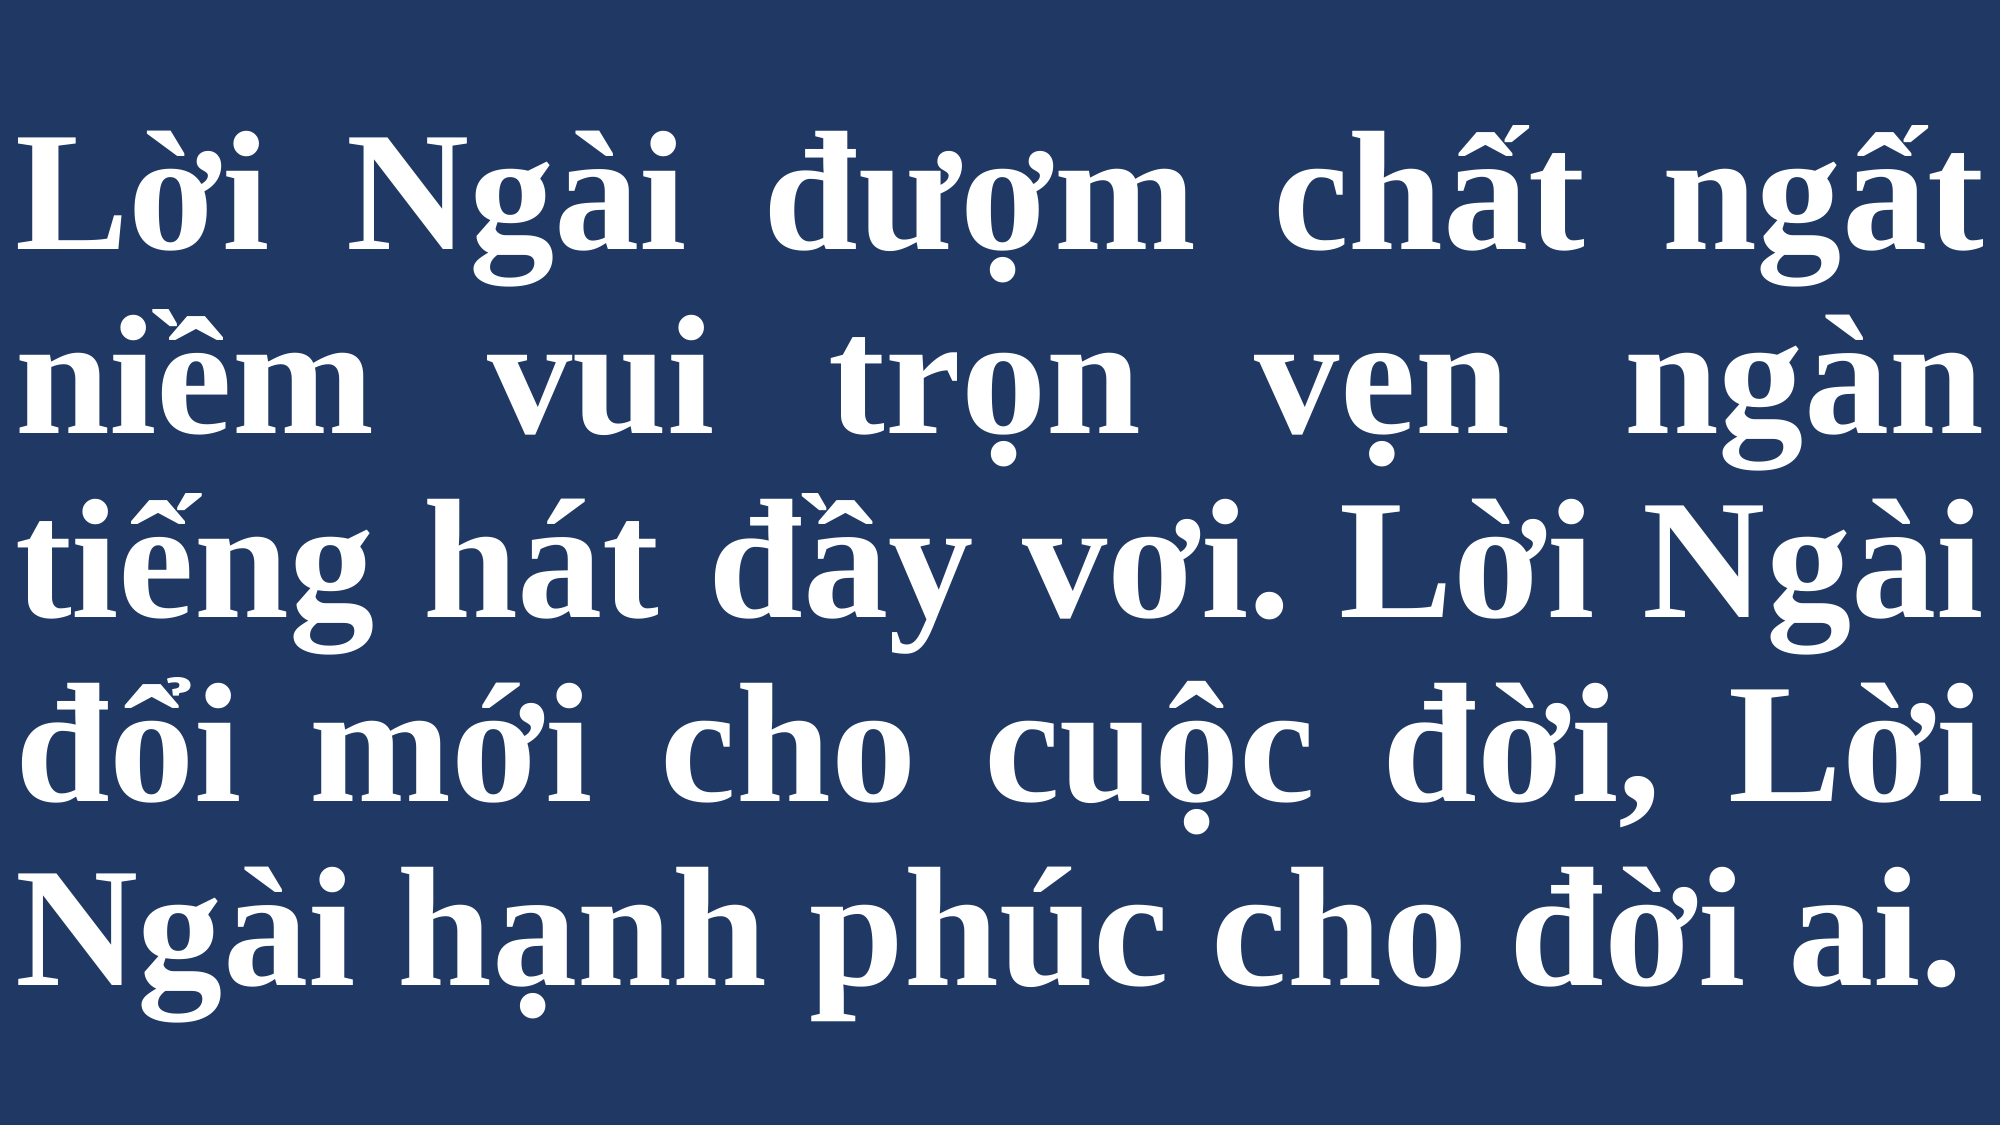

# Lời Ngài đượm chất ngất niềm vui trọn vẹn ngàn tiếng hát đầy vơi. Lời Ngài đổi mới cho cuộc đời, Lời Ngài hạnh phúc cho đời ai.